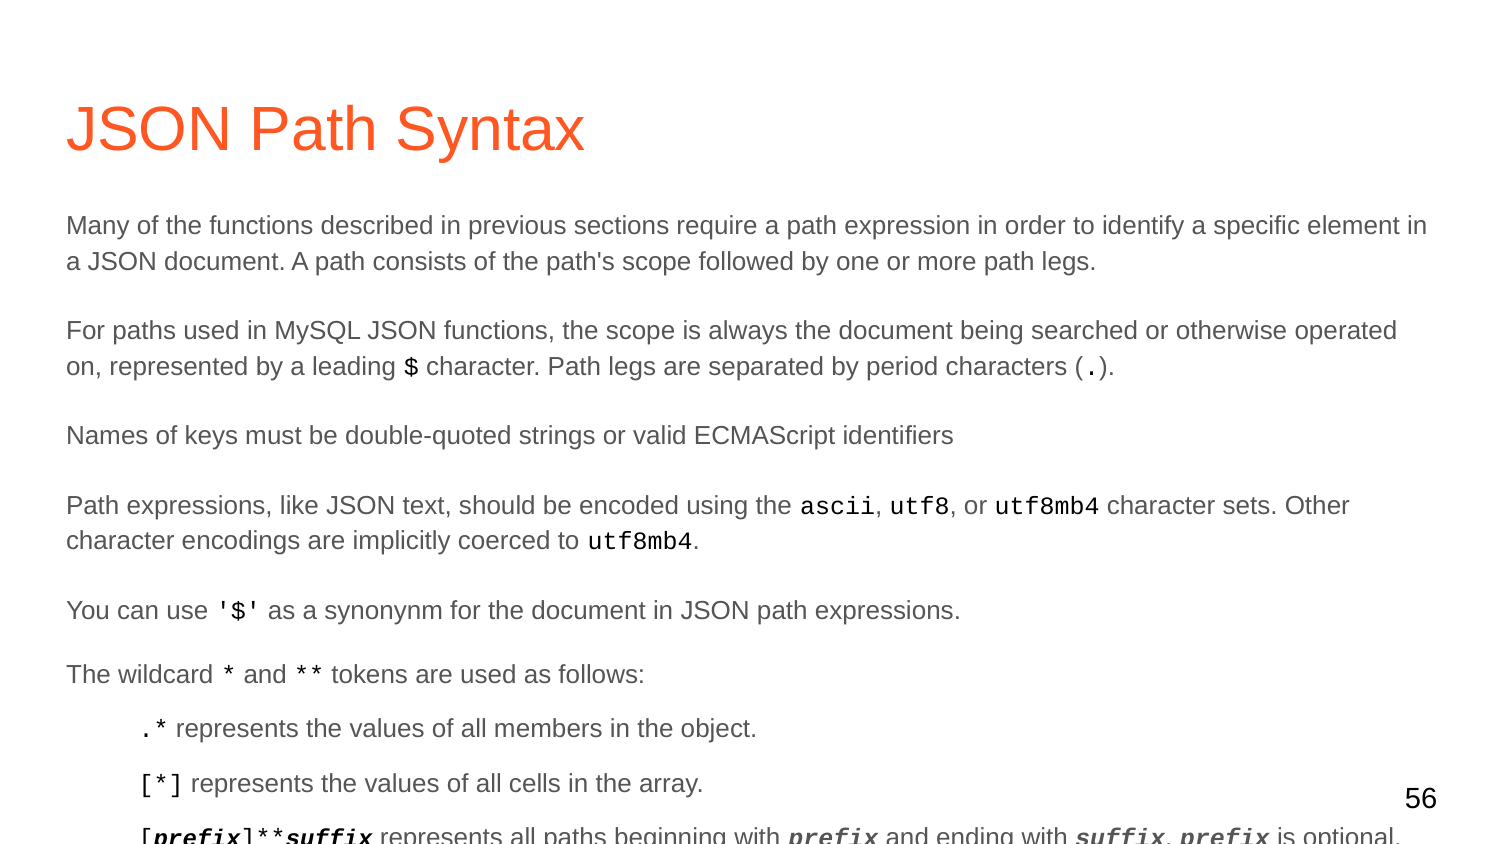

# JSON Path Syntax
Many of the functions described in previous sections require a path expression in order to identify a specific element in a JSON document. A path consists of the path's scope followed by one or more path legs.
For paths used in MySQL JSON functions, the scope is always the document being searched or otherwise operated on, represented by a leading $ character. Path legs are separated by period characters (.).
Names of keys must be double-quoted strings or valid ECMAScript identifiers
Path expressions, like JSON text, should be encoded using the ascii, utf8, or utf8mb4 character sets. Other character encodings are implicitly coerced to utf8mb4.
You can use '$' as a synonynm for the document in JSON path expressions.
The wildcard * and ** tokens are used as follows:
.* represents the values of all members in the object.
[*] represents the values of all cells in the array.
[prefix]**suffix represents all paths beginning with prefix and ending with suffix. prefix is optional, while suffix is required; in other words, a path may not end in **.

56